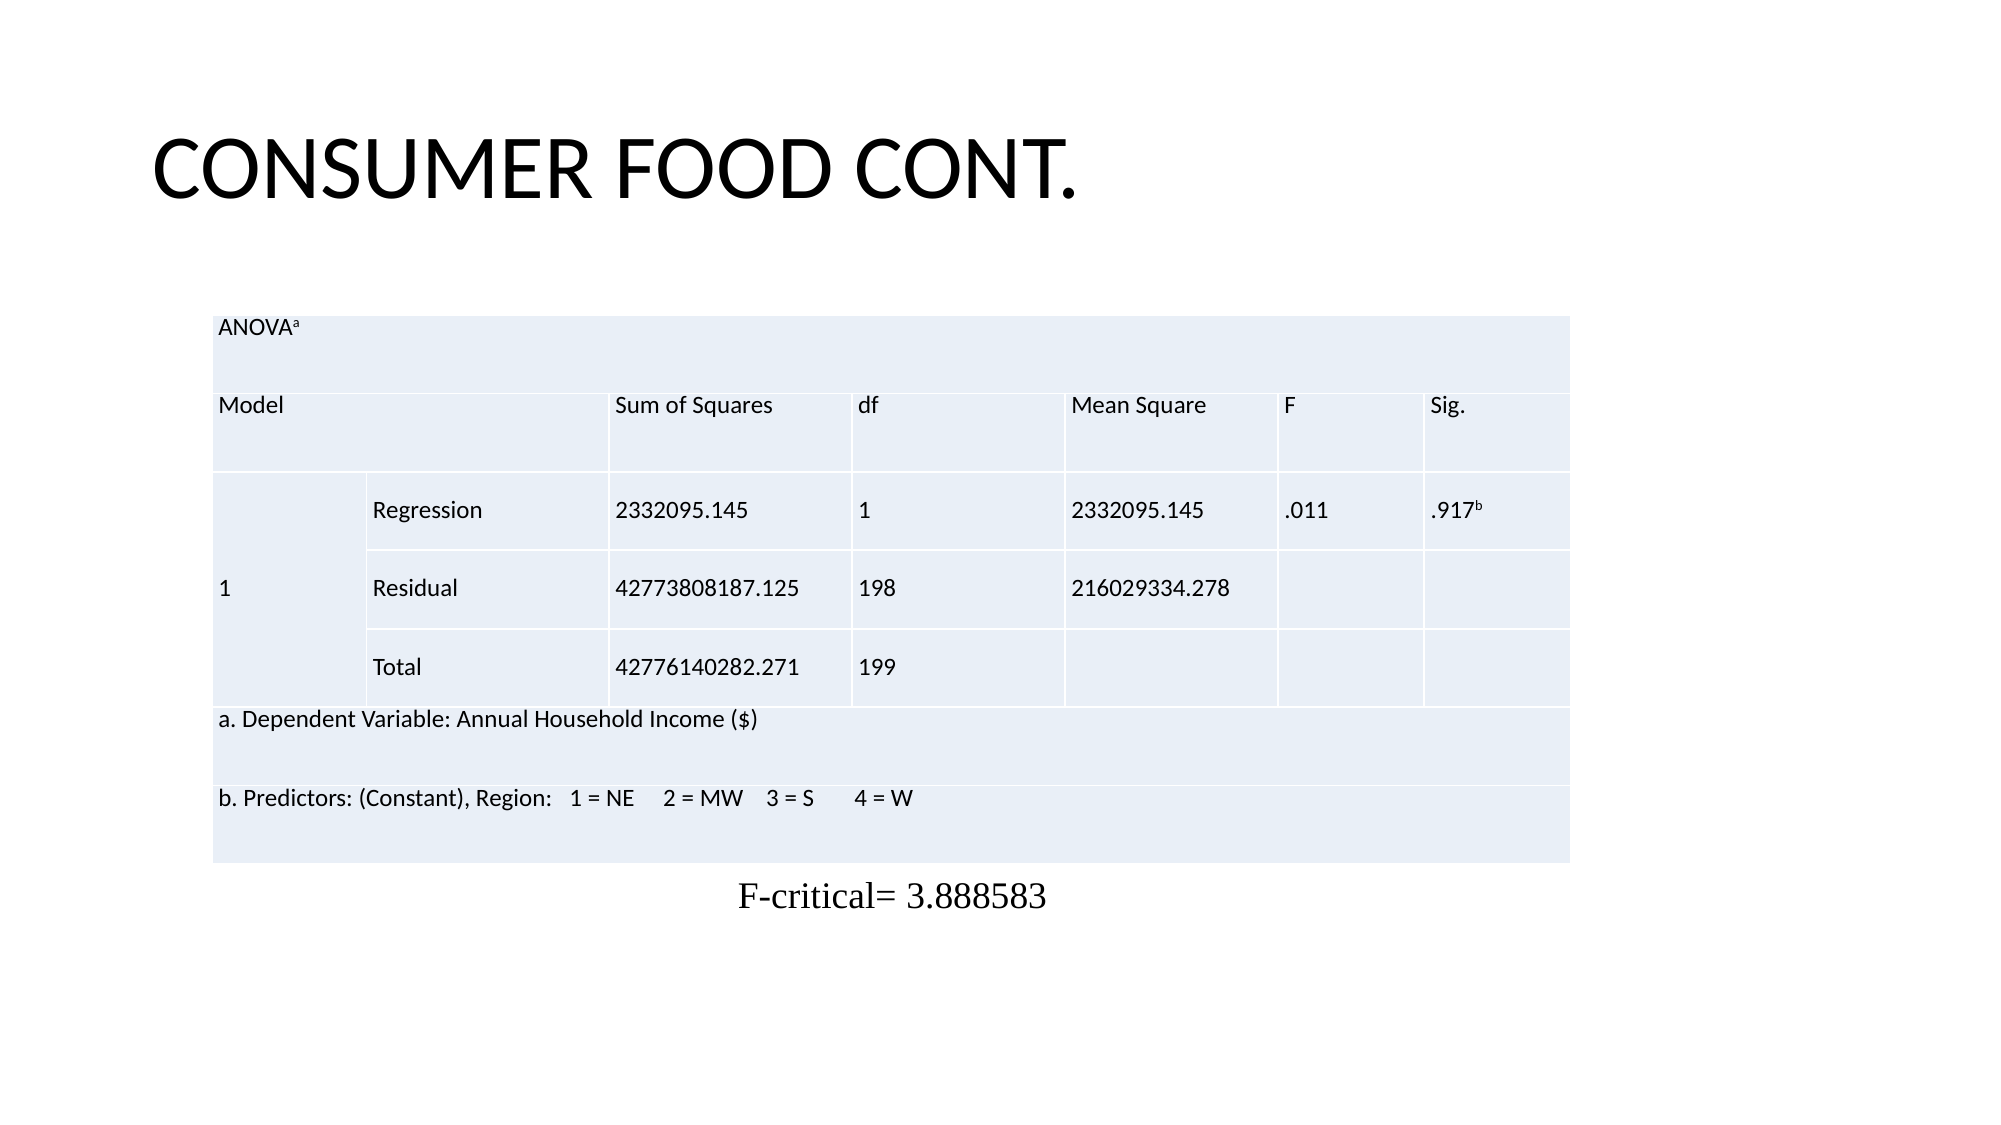

# CONSUMER FOOD CONT.
| ANOVAa |  |  |  |  |  |  |
| --- | --- | --- | --- | --- | --- | --- |
| Model |  | Sum of Squares | df | Mean Square | F | Sig. |
| 1 | Regression | 2332095.145 | 1 | 2332095.145 | .011 | .917b |
|  | Residual | 42773808187.125 | 198 | 216029334.278 |  |  |
|  | Total | 42776140282.271 | 199 |  |  |  |
| a. Dependent Variable: Annual Household Income ($) |  |  |  |  |  |  |
| b. Predictors: (Constant), Region: 1 = NE 2 = MW 3 = S 4 = W |  |  |  |  |  |  |
F-critical= 3.888583